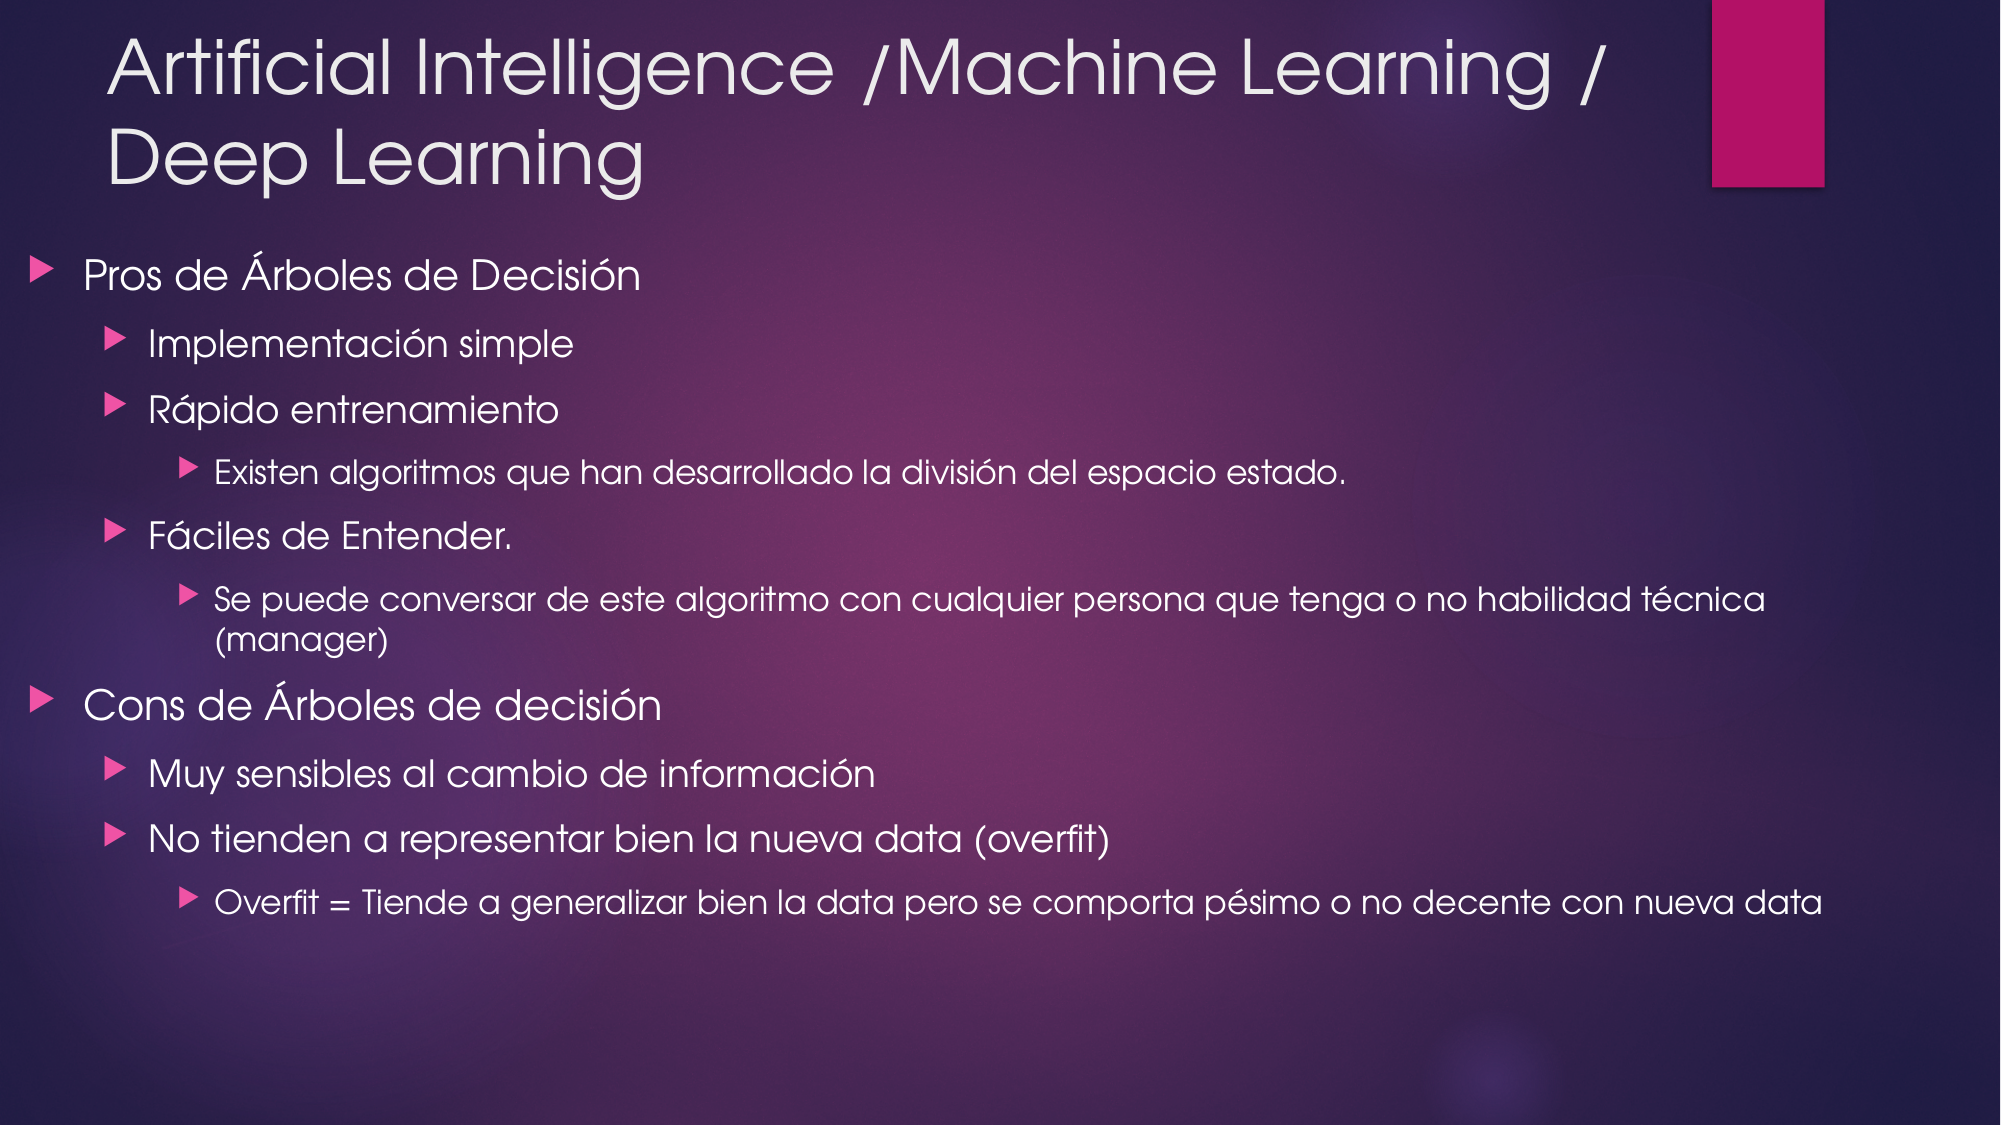

# Artificial Intelligence /Machine Learning / Deep Learning
Pros de Árboles de Decisión
Implementación simple
Rápido entrenamiento
Existen algoritmos que han desarrollado la división del espacio estado.
Fáciles de Entender.
Se puede conversar de este algoritmo con cualquier persona que tenga o no habilidad técnica (manager)
Cons de Árboles de decisión
Muy sensibles al cambio de información
No tienden a representar bien la nueva data (overfit)
Overfit = Tiende a generalizar bien la data pero se comporta pésimo o no decente con nueva data